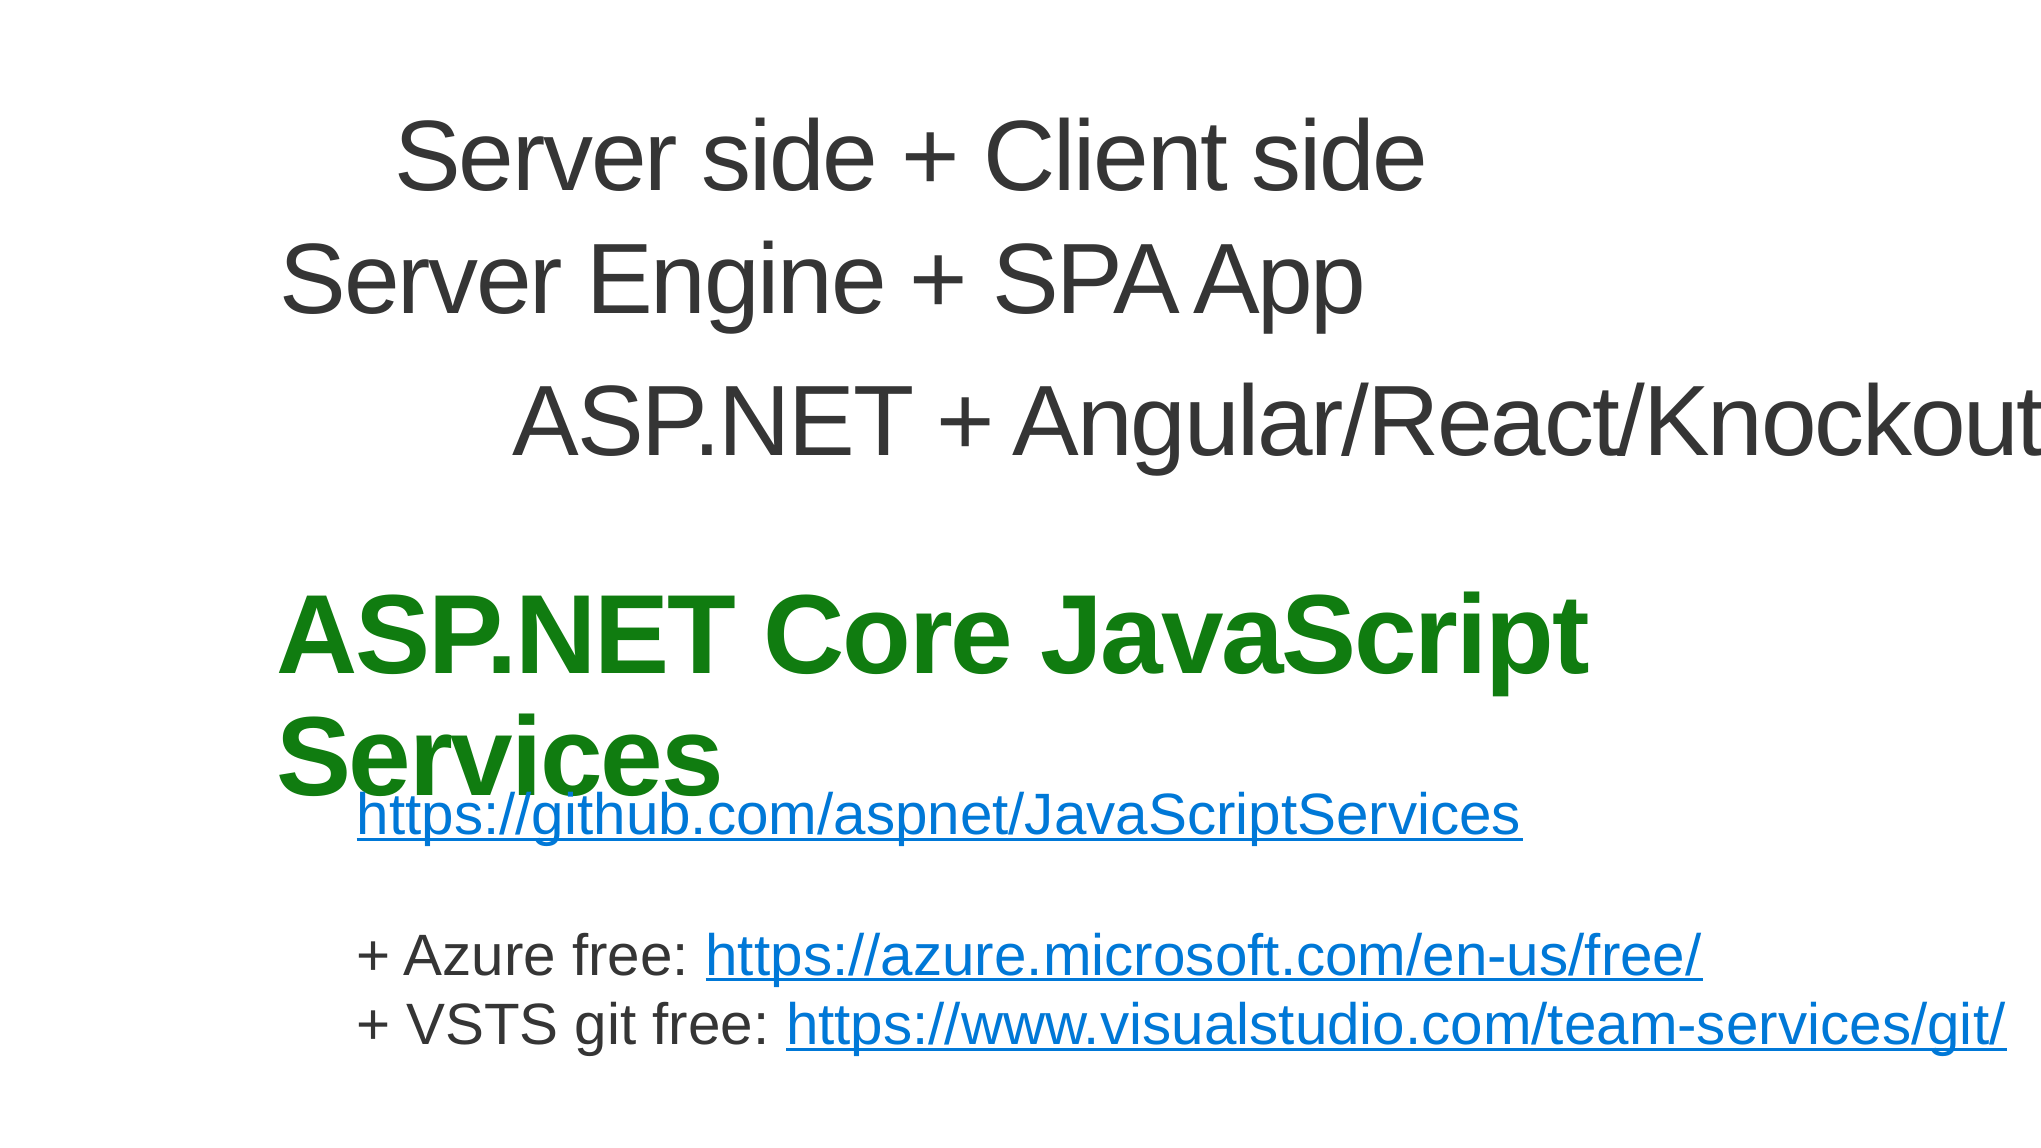

Server side + Client side
Server Engine + SPA App
ASP.NET + Angular/React/Knockout…
# ASP.NET Core JavaScript Services
https://github.com/aspnet/JavaScriptServices

+ Azure free: https://azure.microsoft.com/en-us/free/
+ VSTS git free: https://www.visualstudio.com/team-services/git/